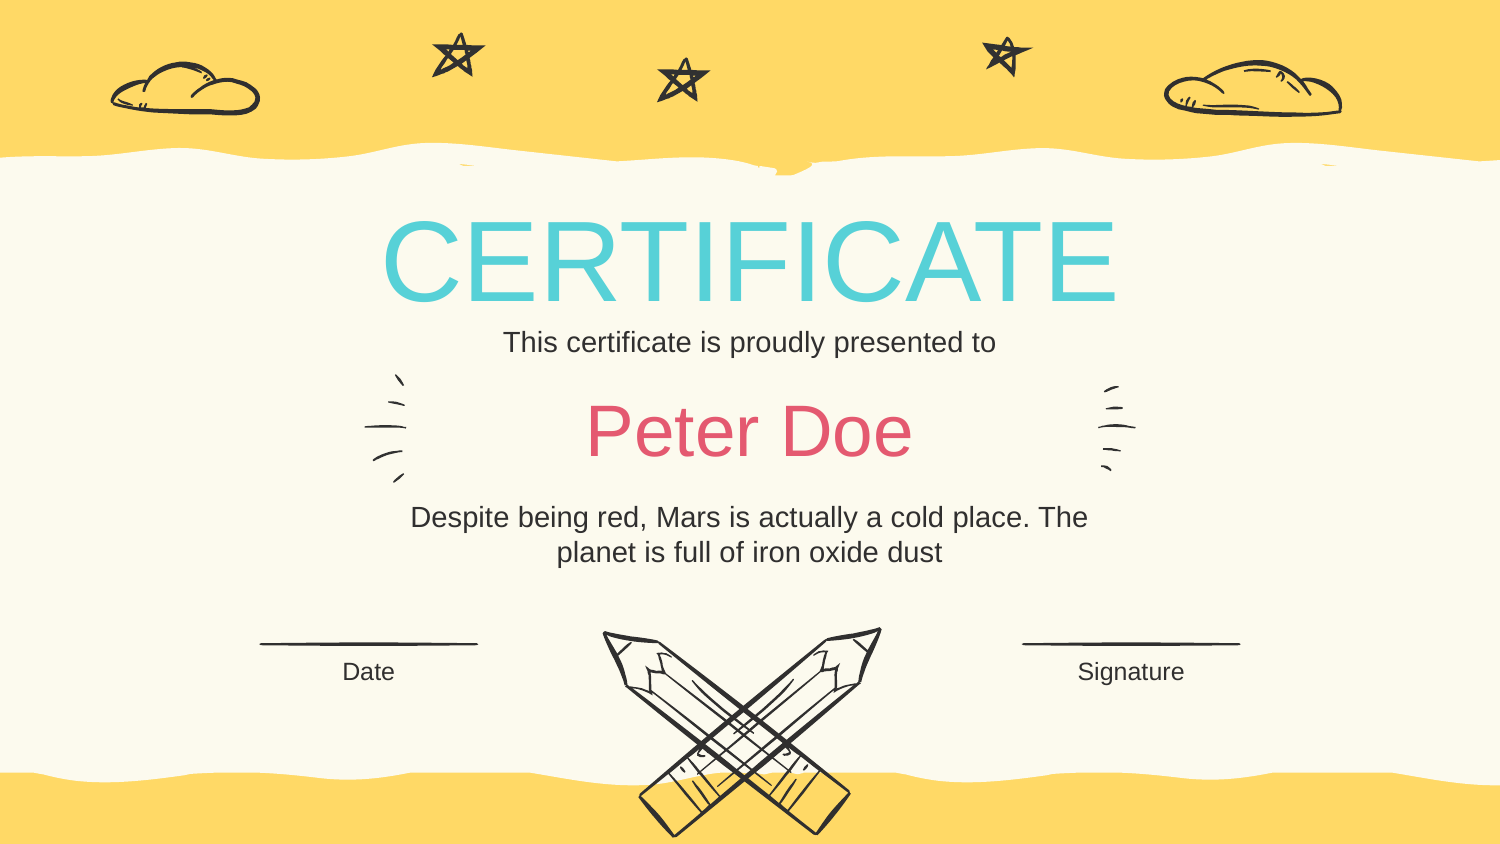

# CERTIFICATE
This certificate is proudly presented to
Peter Doe

Despite being red, Mars is actually a cold place. The planet is full of iron oxide dust

Date
Signature